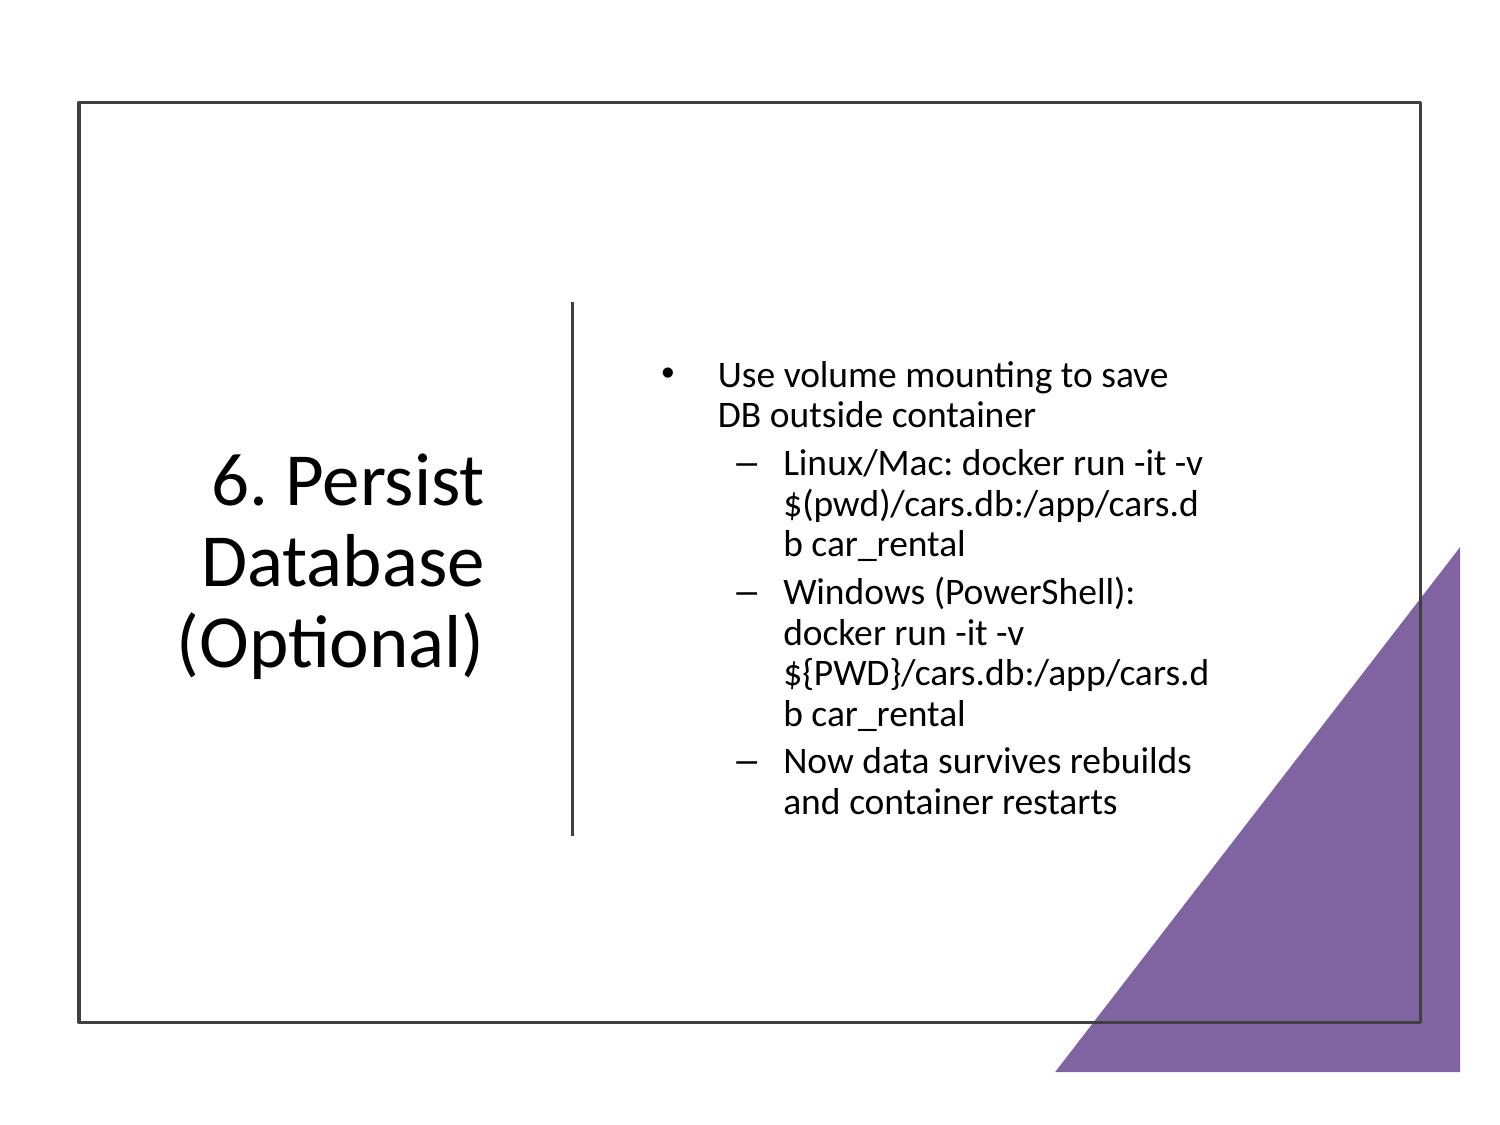

# 6. Persist Database (Optional)

Use volume mounting to save DB outside container
Linux/Mac: docker run -it -v $(pwd)/cars.db:/app/cars.db car_rental
Windows (PowerShell): docker run -it -v ${PWD}/cars.db:/app/cars.db car_rental
Now data survives rebuilds and container restarts